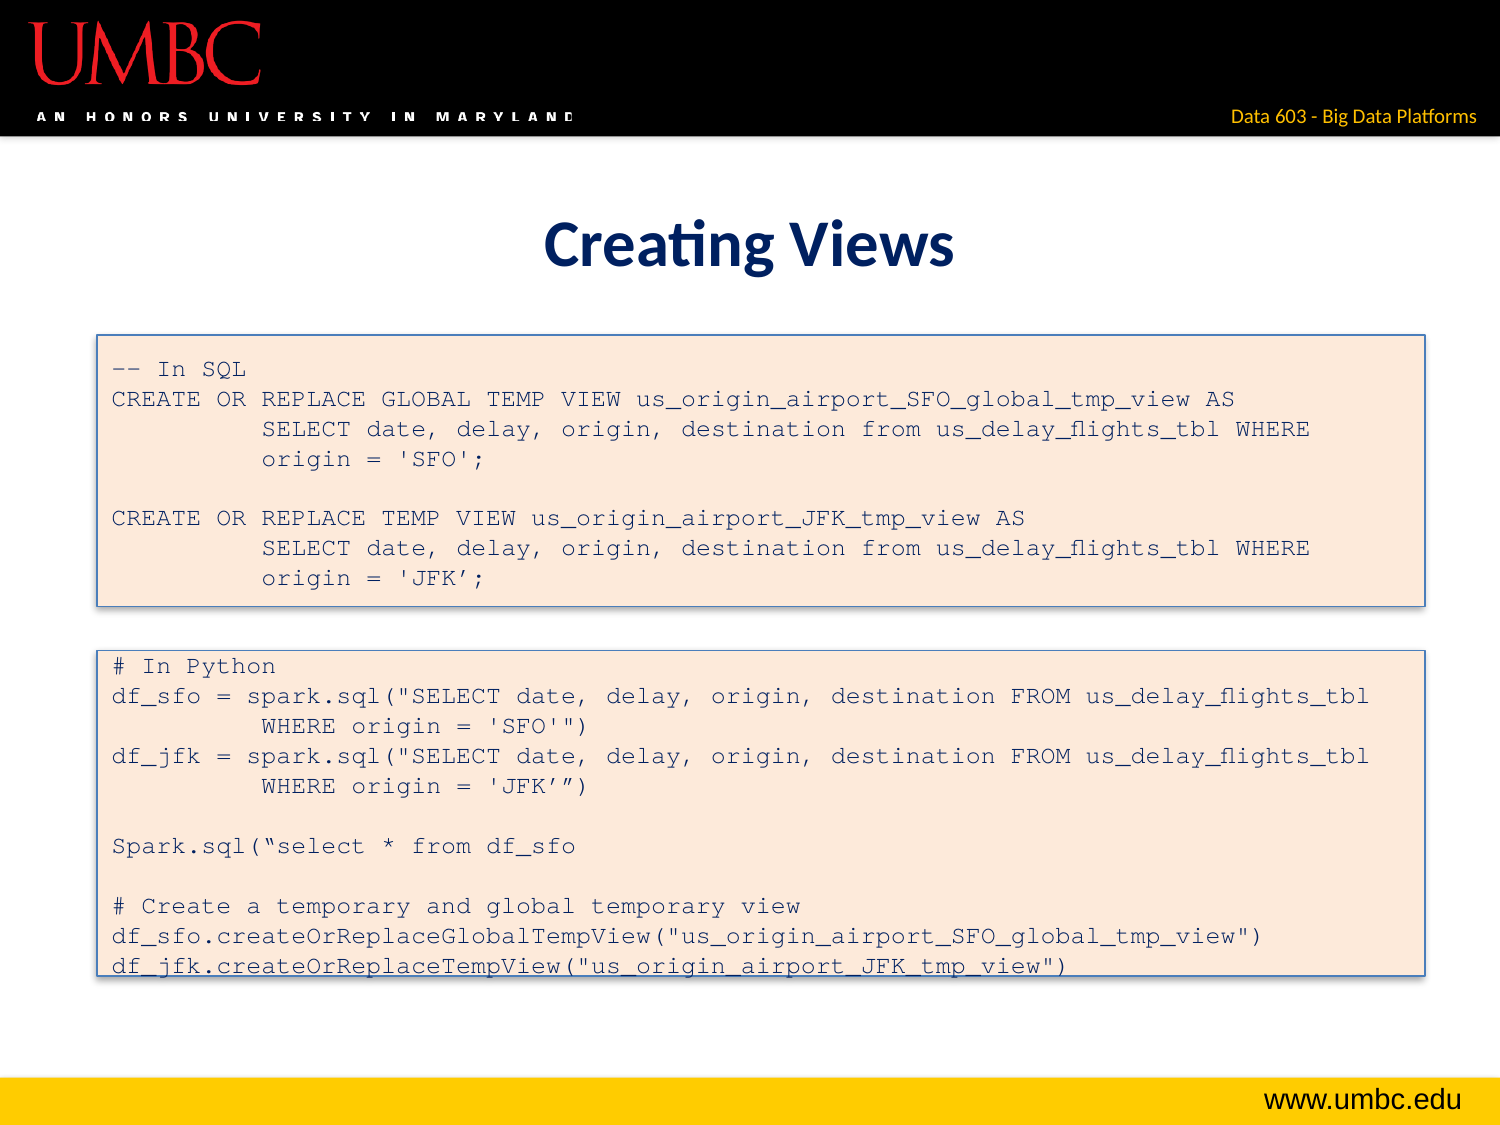

# Creating Views
-- In SQL
CREATE OR REPLACE GLOBAL TEMP VIEW us_origin_airport_SFO_global_tmp_view AS
	SELECT date, delay, origin, destination from us_delay_flights_tbl WHERE
	origin = 'SFO';

CREATE OR REPLACE TEMP VIEW us_origin_airport_JFK_tmp_view AS
	SELECT date, delay, origin, destination from us_delay_flights_tbl WHERE
	origin = 'JFK’;
# In Python
df_sfo = spark.sql("SELECT date, delay, origin, destination FROM us_delay_flights_tbl 	WHERE origin = 'SFO'")
df_jfk = spark.sql("SELECT date, delay, origin, destination FROM us_delay_flights_tbl 	WHERE origin = 'JFK’”)

Spark.sql(“select * from df_sfo

# Create a temporary and global temporary view
df_sfo.createOrReplaceGlobalTempView("us_origin_airport_SFO_global_tmp_view")
df_jfk.createOrReplaceTempView("us_origin_airport_JFK_tmp_view")